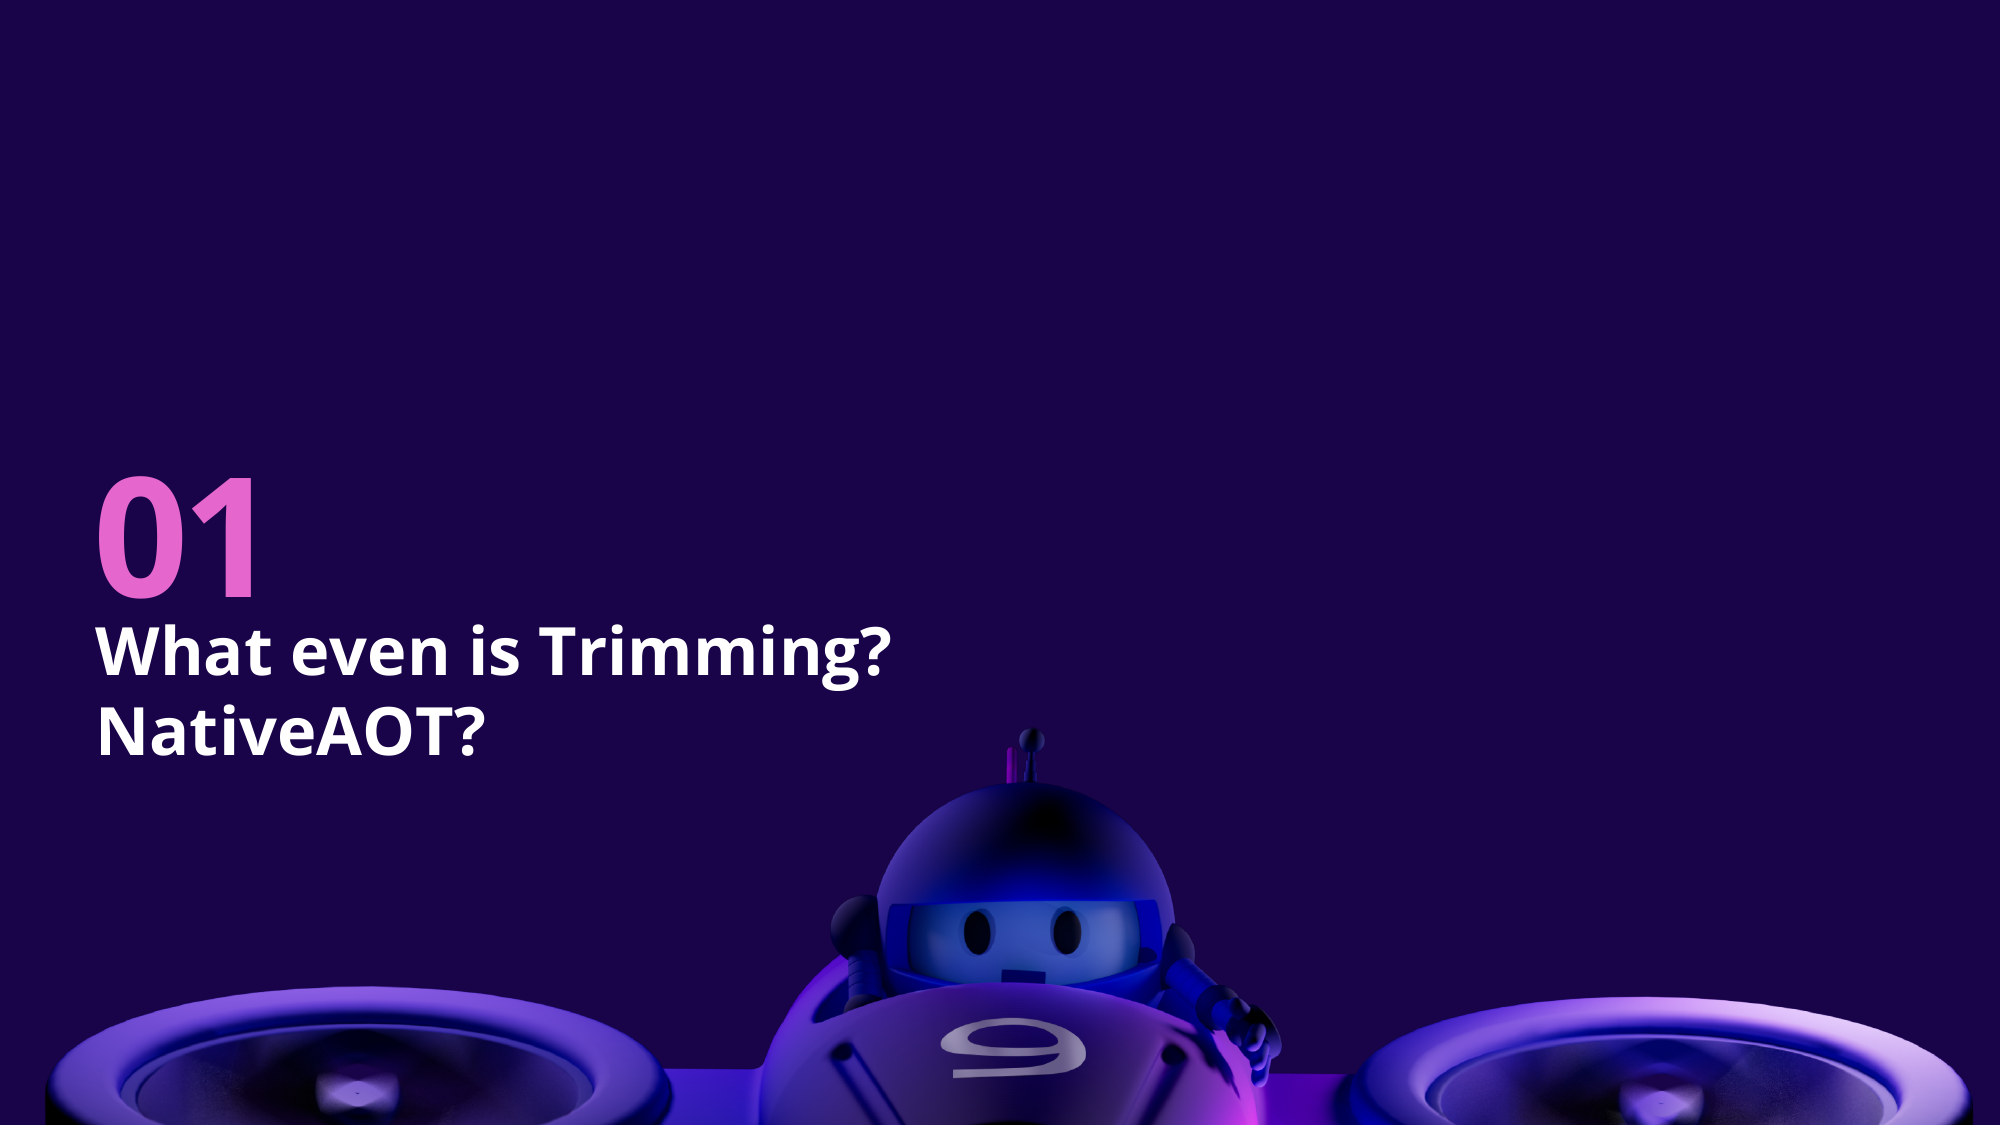

# 01
What even is Trimming? NativeAOT?